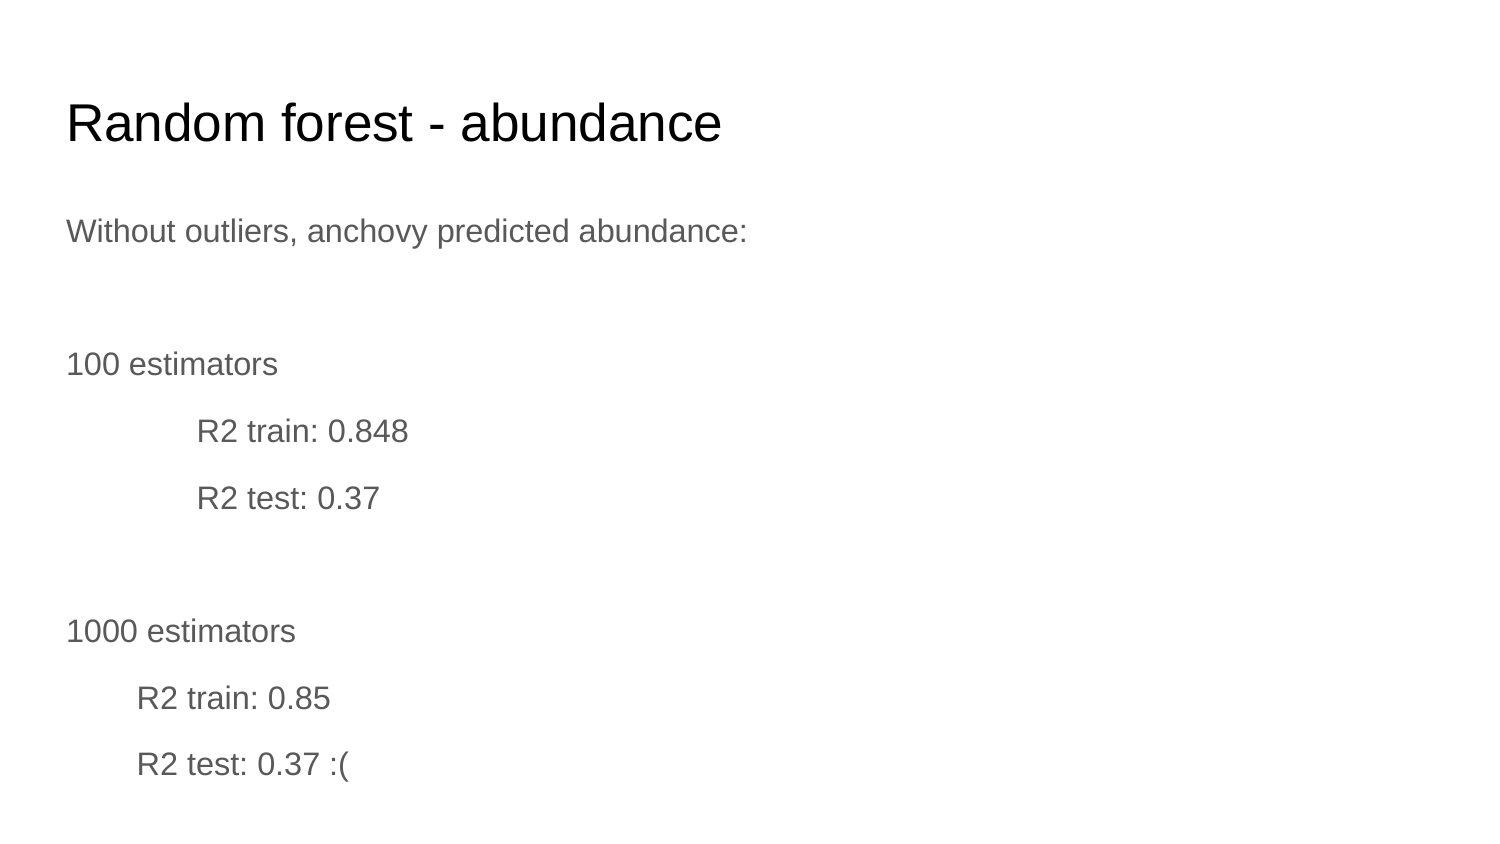

# Random forest - abundance
Without outliers, anchovy predicted abundance:

100 estimators
	R2 train: 0.848
	R2 test: 0.37

1000 estimators
R2 train: 0.85
R2 test: 0.37 :(